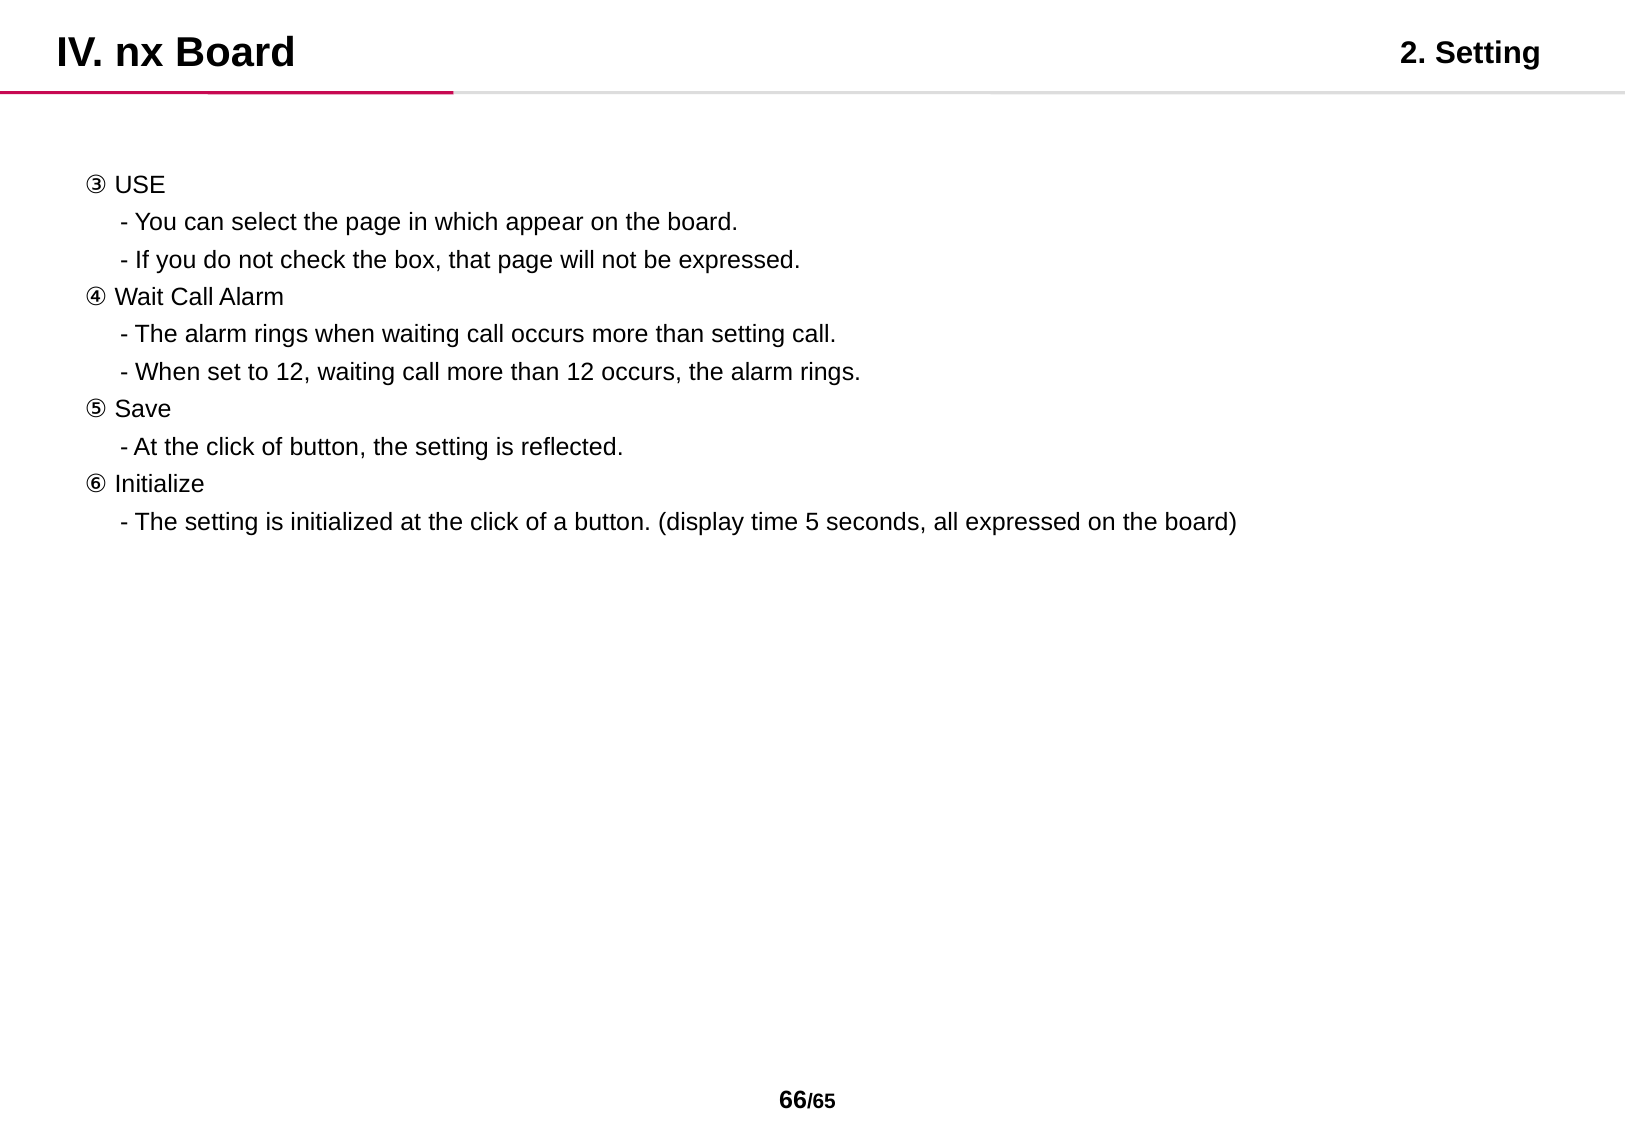

IV. nx Board
2. Setting
③ USE
     - You can select the page in which appear on the board.
     - If you do not check the box, that page will not be expressed.
④ Wait Call Alarm
     - The alarm rings when waiting call occurs more than setting call.
     - When set to 12, waiting call more than 12 occurs, the alarm rings.
⑤ Save
     - At the click of button, the setting is reflected.
⑥ Initialize
     - The setting is initialized at the click of a button. (display time 5 seconds, all expressed on the board)
66/65